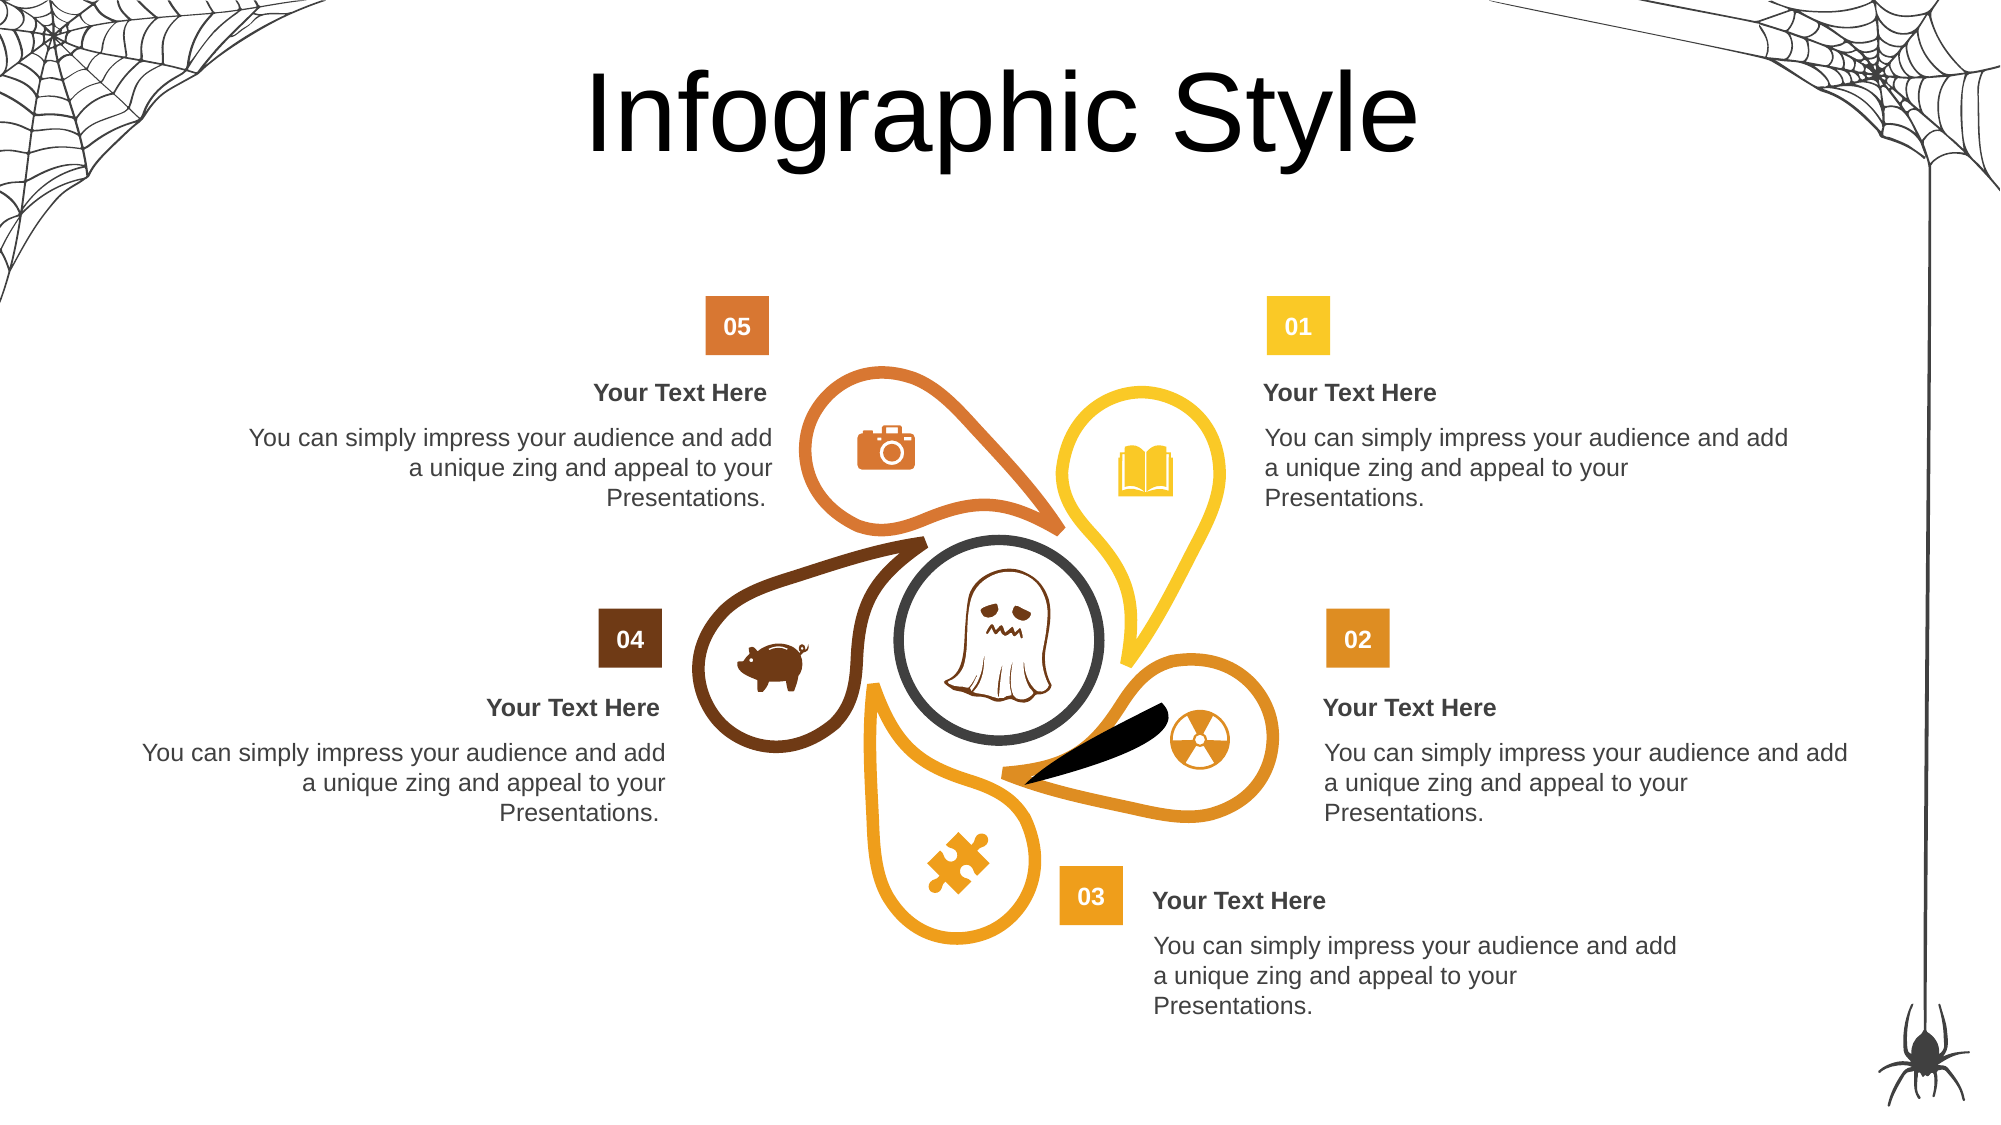

Infographic Style
05
01
Your Text Here
You can simply impress your audience and add a unique zing and appeal to your Presentations.
Your Text Here
You can simply impress your audience and add a unique zing and appeal to your Presentations.

04
02

Your Text Here
You can simply impress your audience and add a unique zing and appeal to your Presentations.
Your Text Here
You can simply impress your audience and add a unique zing and appeal to your Presentations.

03
Your Text Here
You can simply impress your audience and add a unique zing and appeal to your Presentations.